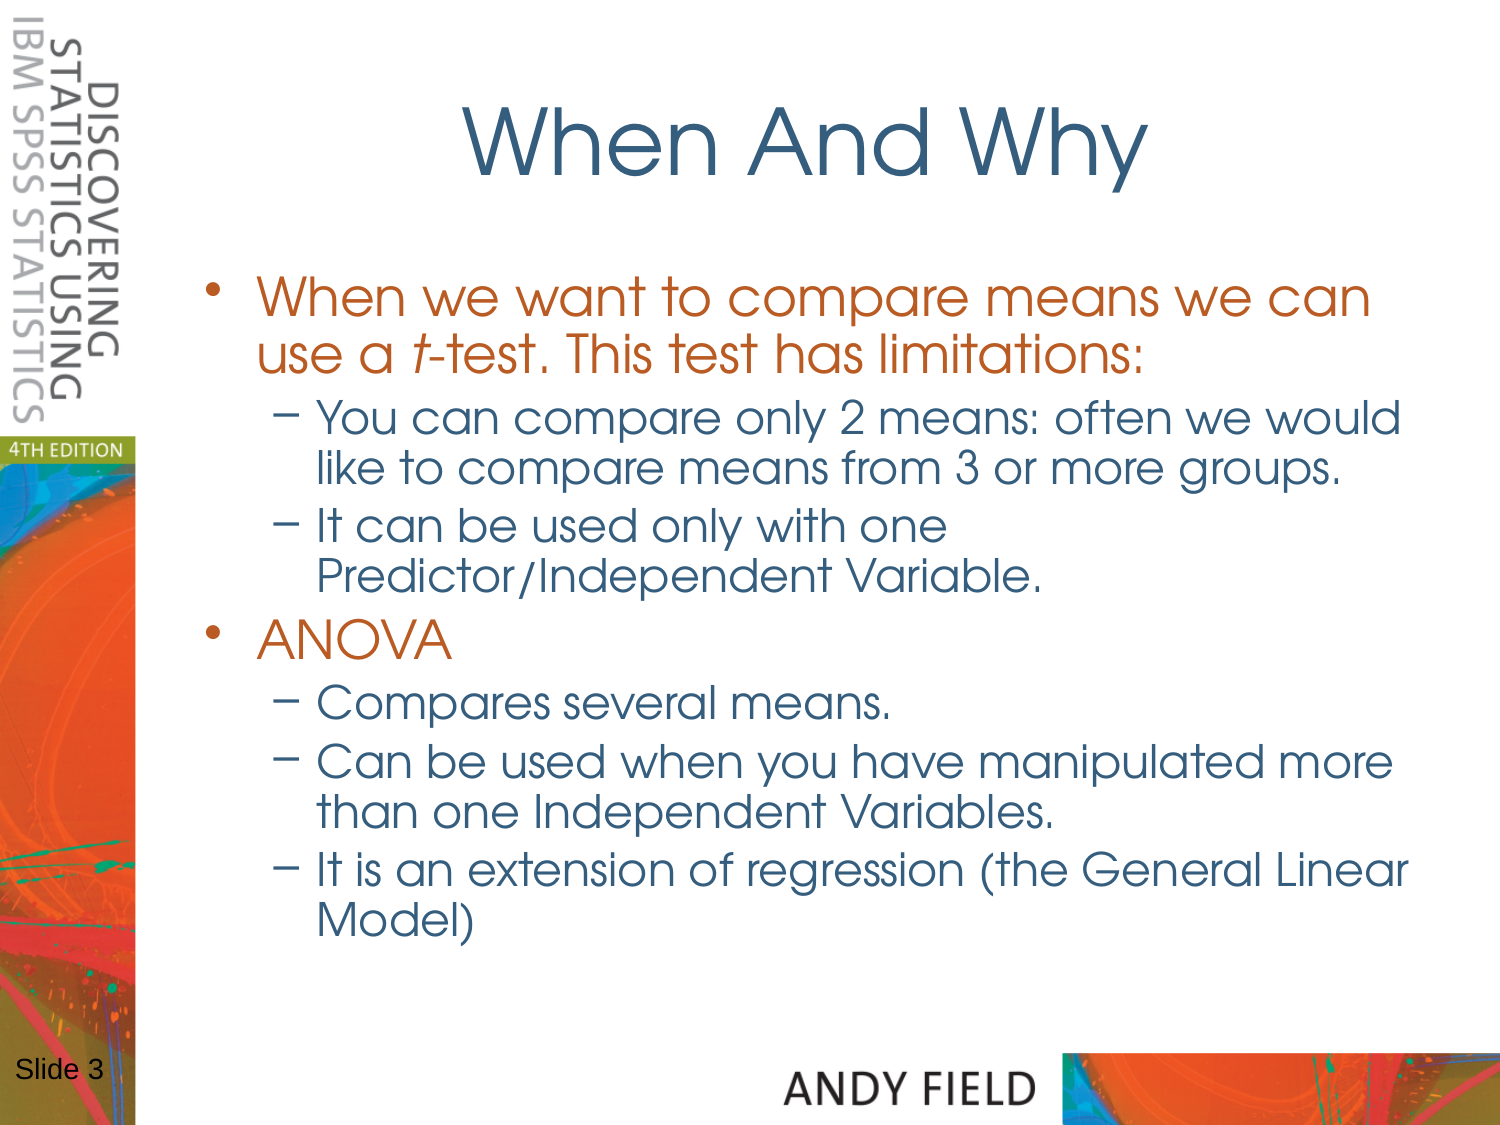

# When And Why
When we want to compare means we can use a t-test. This test has limitations:
You can compare only 2 means: often we would like to compare means from 3 or more groups.
It can be used only with one Predictor/Independent Variable.
ANOVA
Compares several means.
Can be used when you have manipulated more than one Independent Variables.
It is an extension of regression (the General Linear Model)
Slide 3